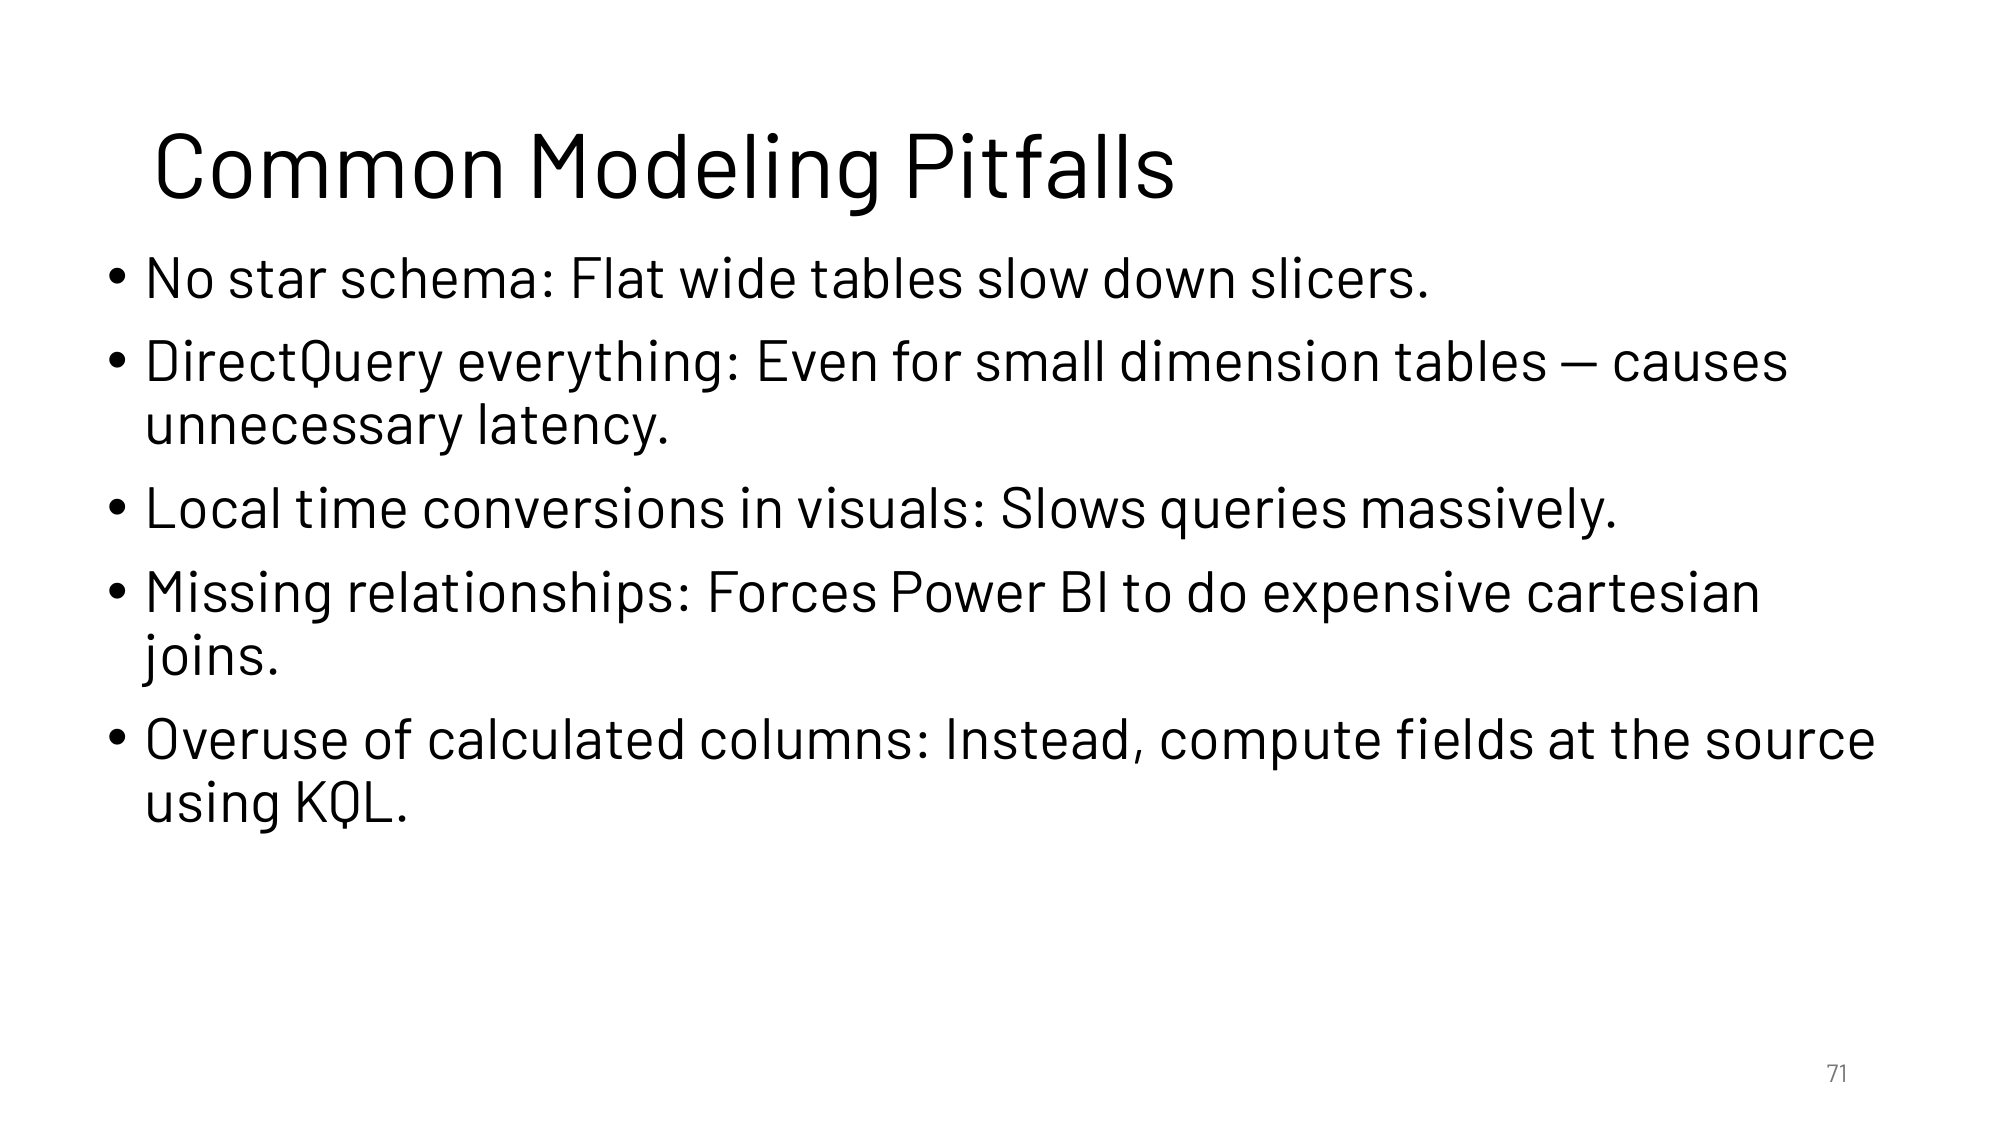

# Common Modeling Pitfalls
No star schema: Flat wide tables slow down slicers.
DirectQuery everything: Even for small dimension tables — causes unnecessary latency.
Local time conversions in visuals: Slows queries massively.
Missing relationships: Forces Power BI to do expensive cartesian joins.
Overuse of calculated columns: Instead, compute fields at the source using KQL.
71